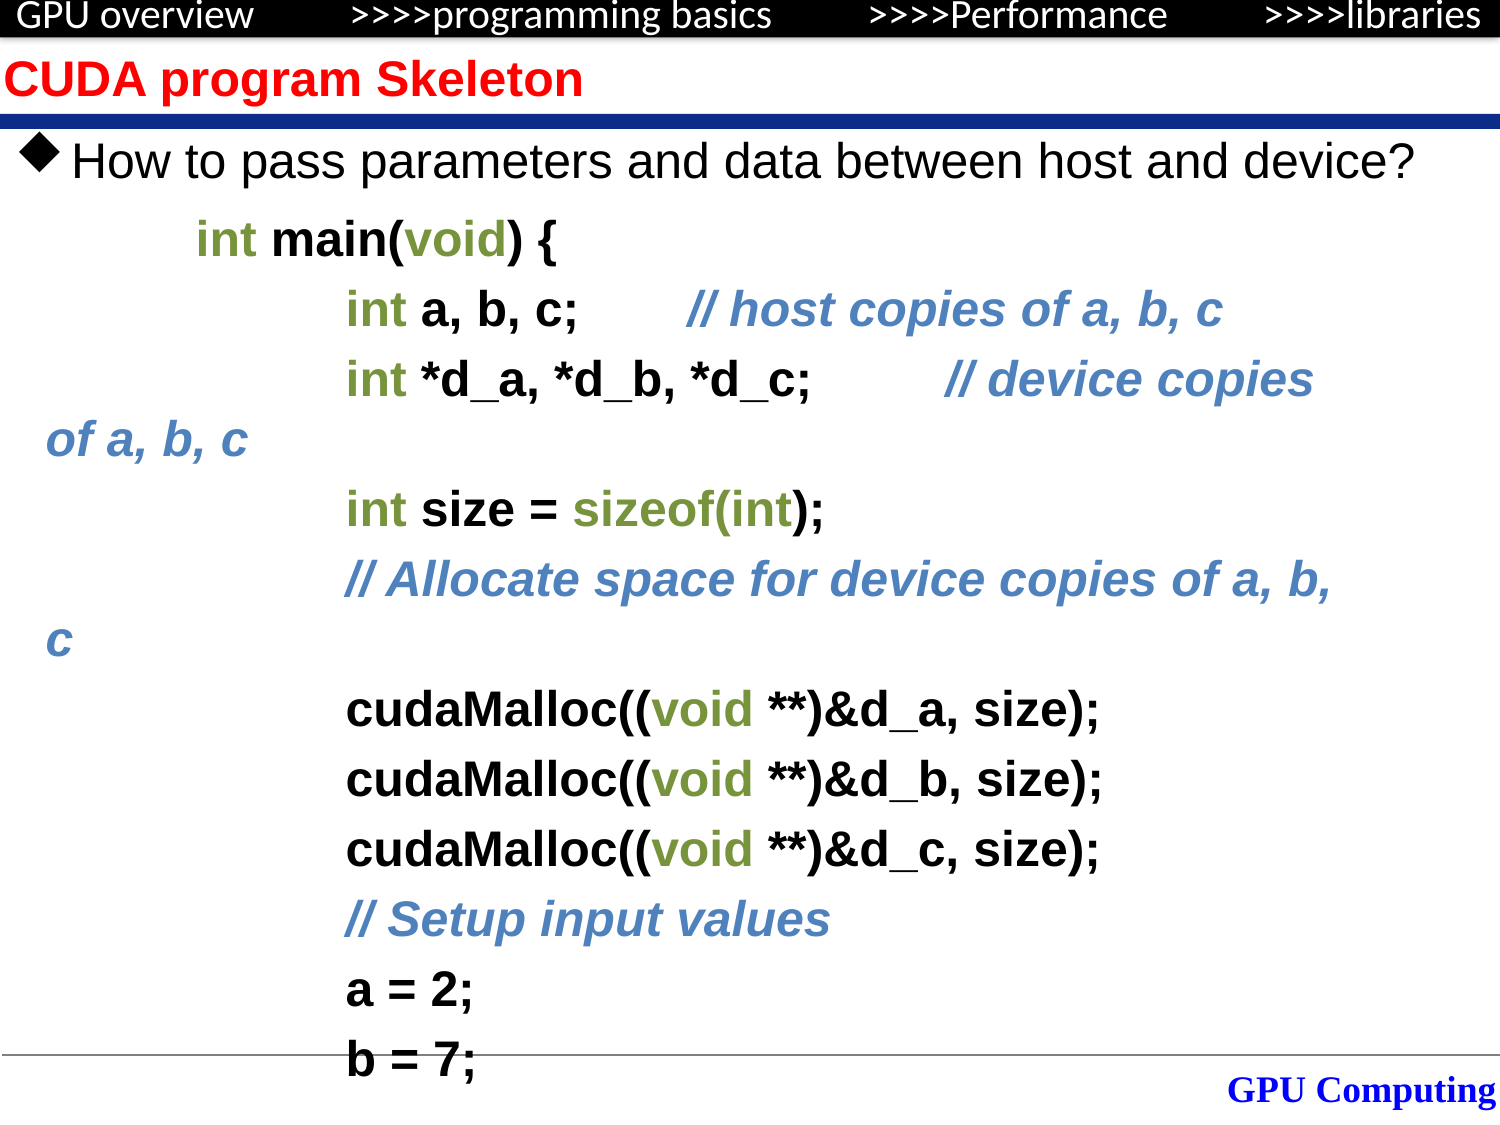

CUDA program Skeleton
How to pass parameters and data between host and device?
	int main(void) {
		int a, b, c;	   // host copies of a, b, c
		int *d_a, *d_b, *d_c;	// device copies of a, b, c
		int size = sizeof(int);
		// Allocate space for device copies of a, b, c
		cudaMalloc((void **)&d_a, size);
		cudaMalloc((void **)&d_b, size);
		cudaMalloc((void **)&d_c, size);
		// Setup input values
		a = 2;
		b = 7;